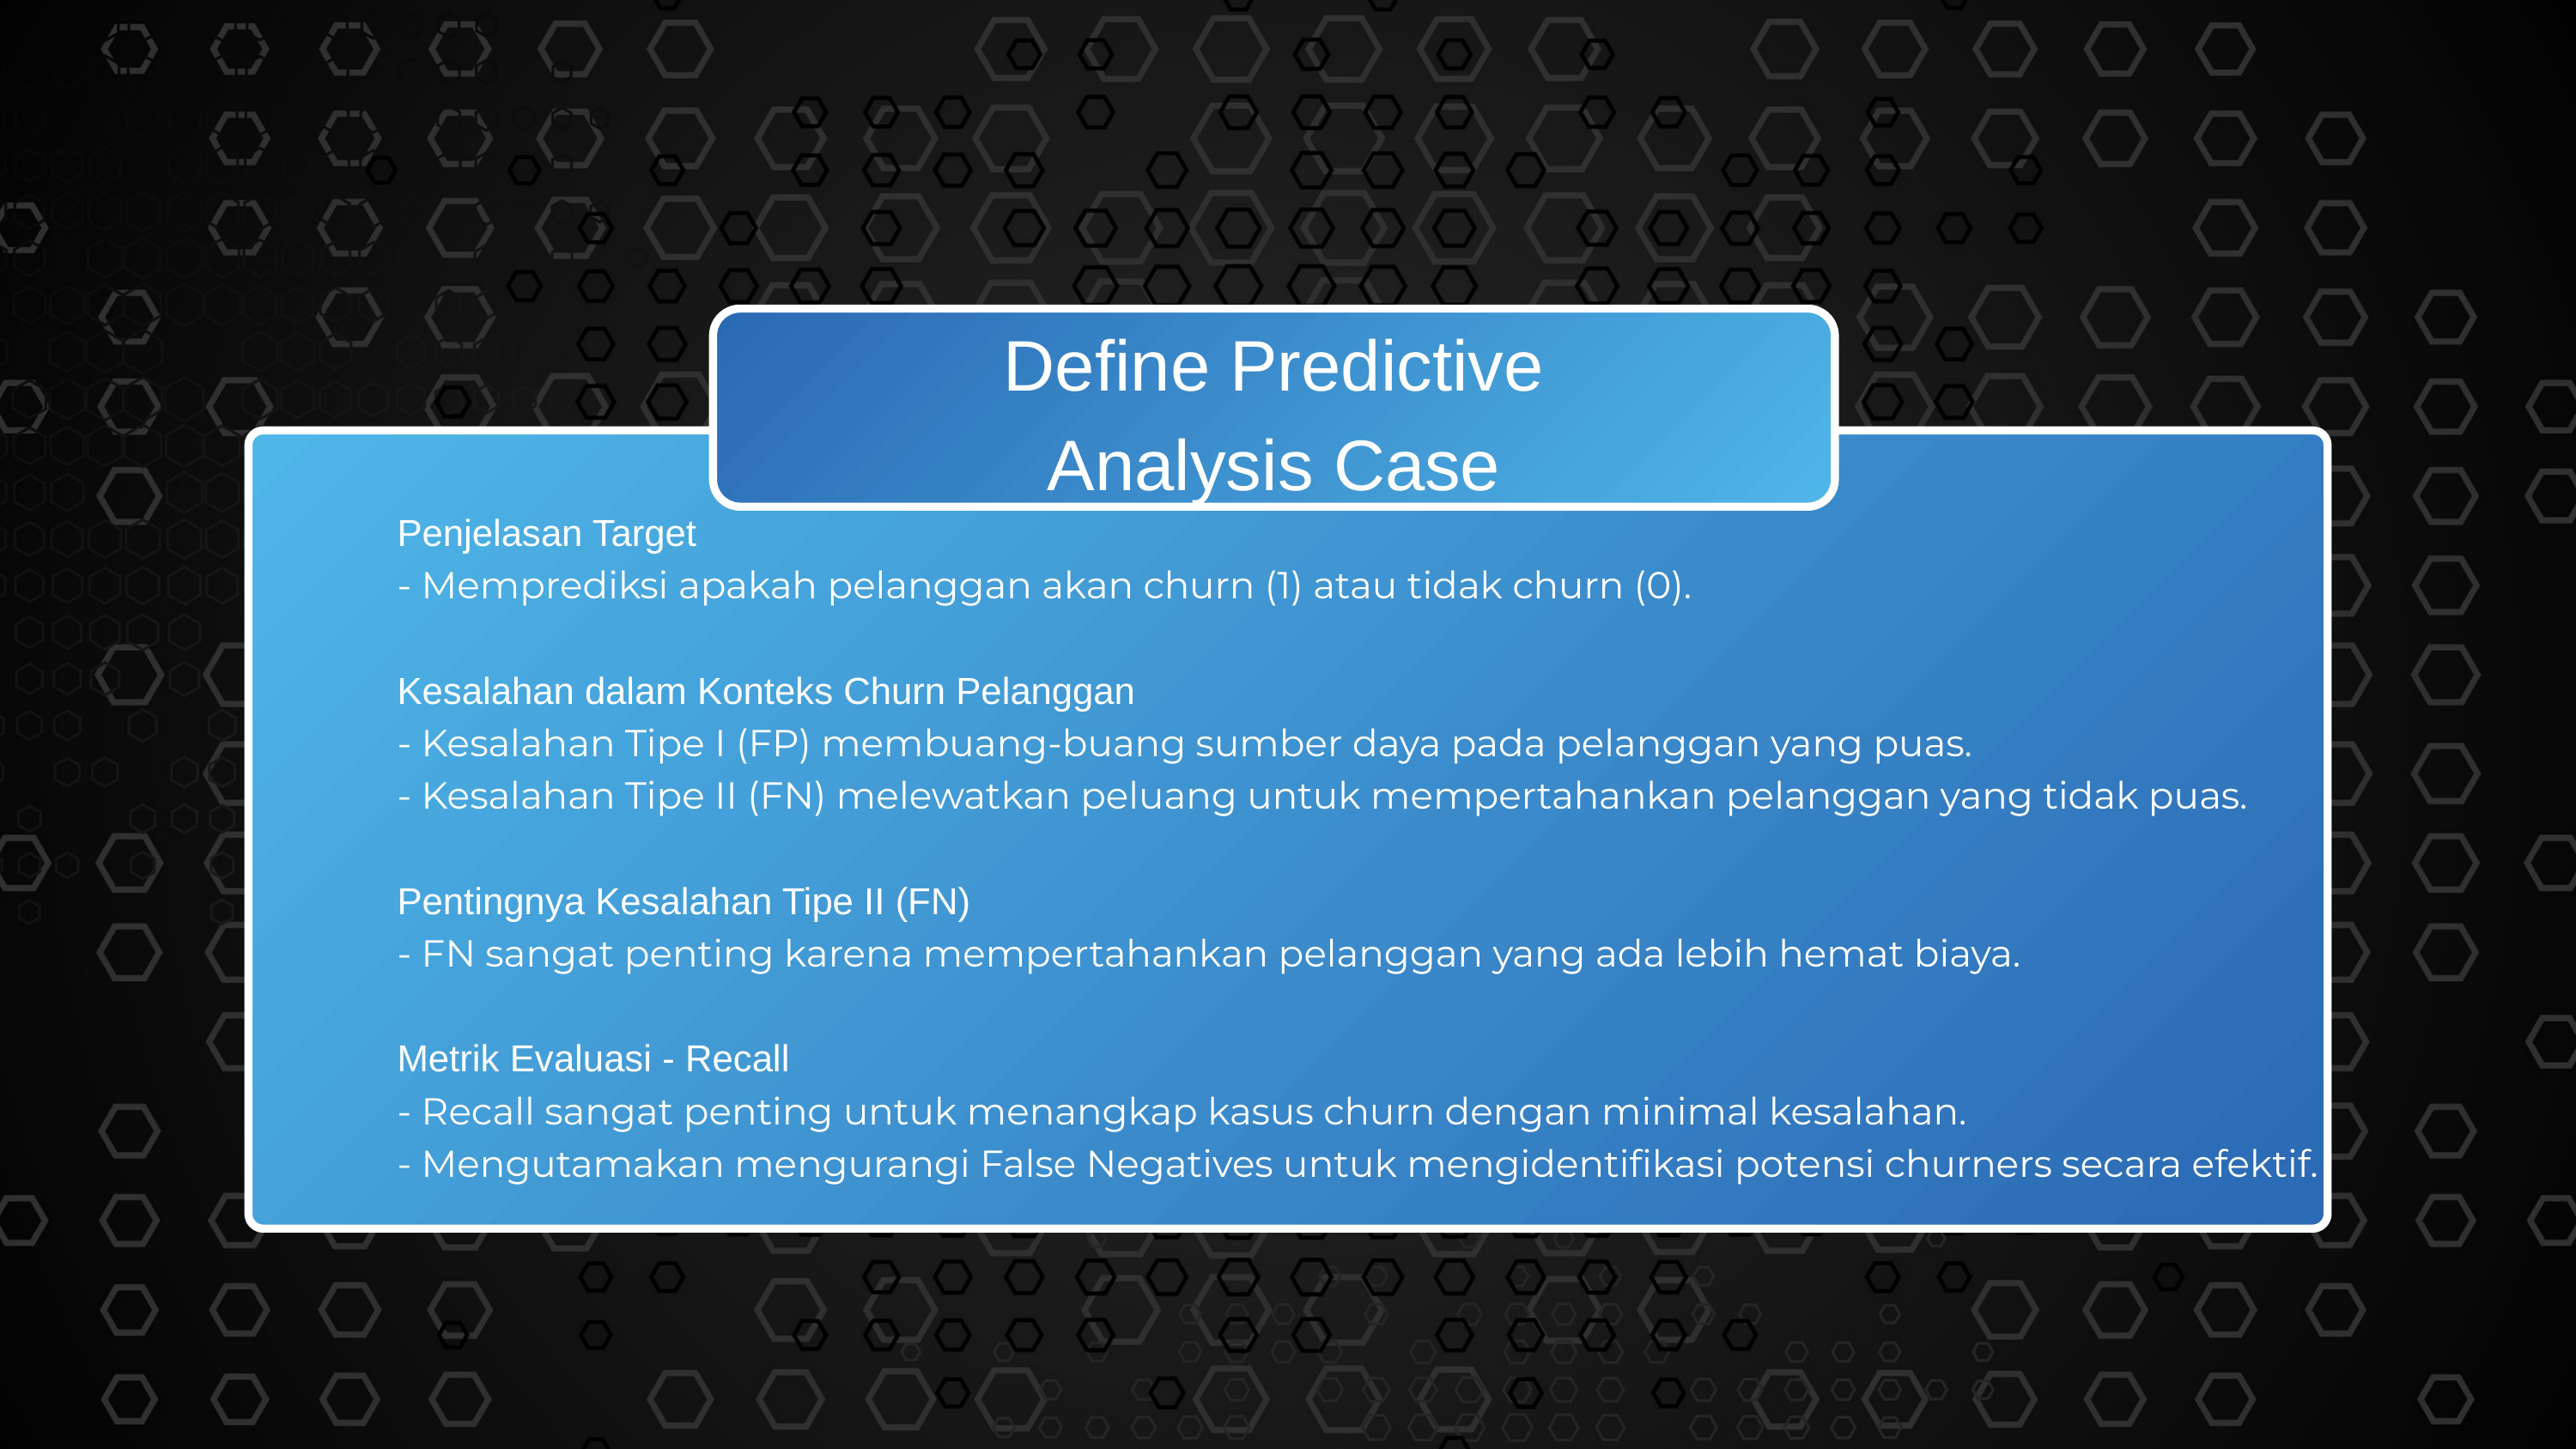

Define Predictive
Analysis Case

Penjelasan Target
- Memprediksi apakah pelanggan akan churn (1) atau tidak churn (0).

Kesalahan dalam Konteks Churn Pelanggan
- Kesalahan Tipe I (FP) membuang-buang sumber daya pada pelanggan yang puas.
- Kesalahan Tipe II (FN) melewatkan peluang untuk mempertahankan pelanggan yang tidak puas.

Pentingnya Kesalahan Tipe II (FN)
- FN sangat penting karena mempertahankan pelanggan yang ada lebih hemat biaya.

Metrik Evaluasi - Recall
- Recall sangat penting untuk menangkap kasus churn dengan minimal kesalahan.
- Mengutamakan mengurangi False Negatives untuk mengidentifikasi potensi churners secara efektif.